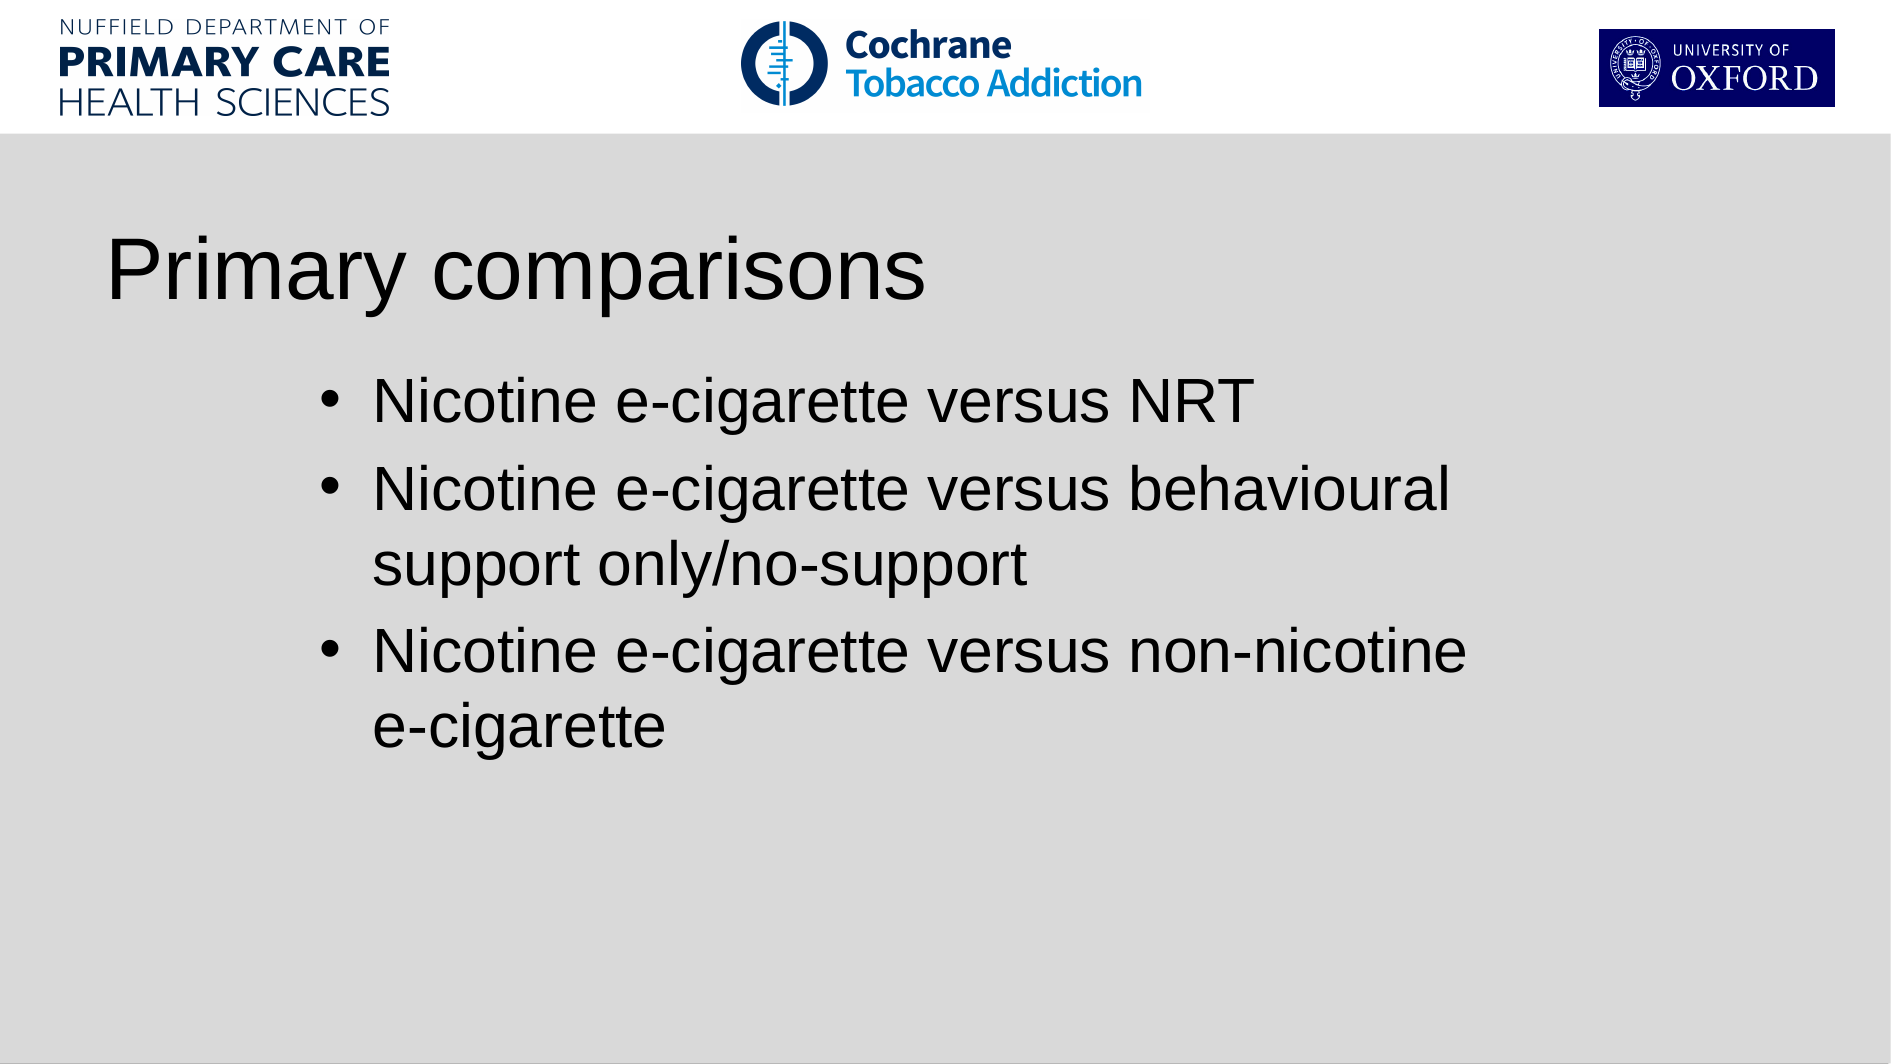

# Primary comparisons
Nicotine e-cigarette versus NRT
Nicotine e-cigarette versus behavioural support only/no-support
Nicotine e-cigarette versus non-nicotine e-cigarette